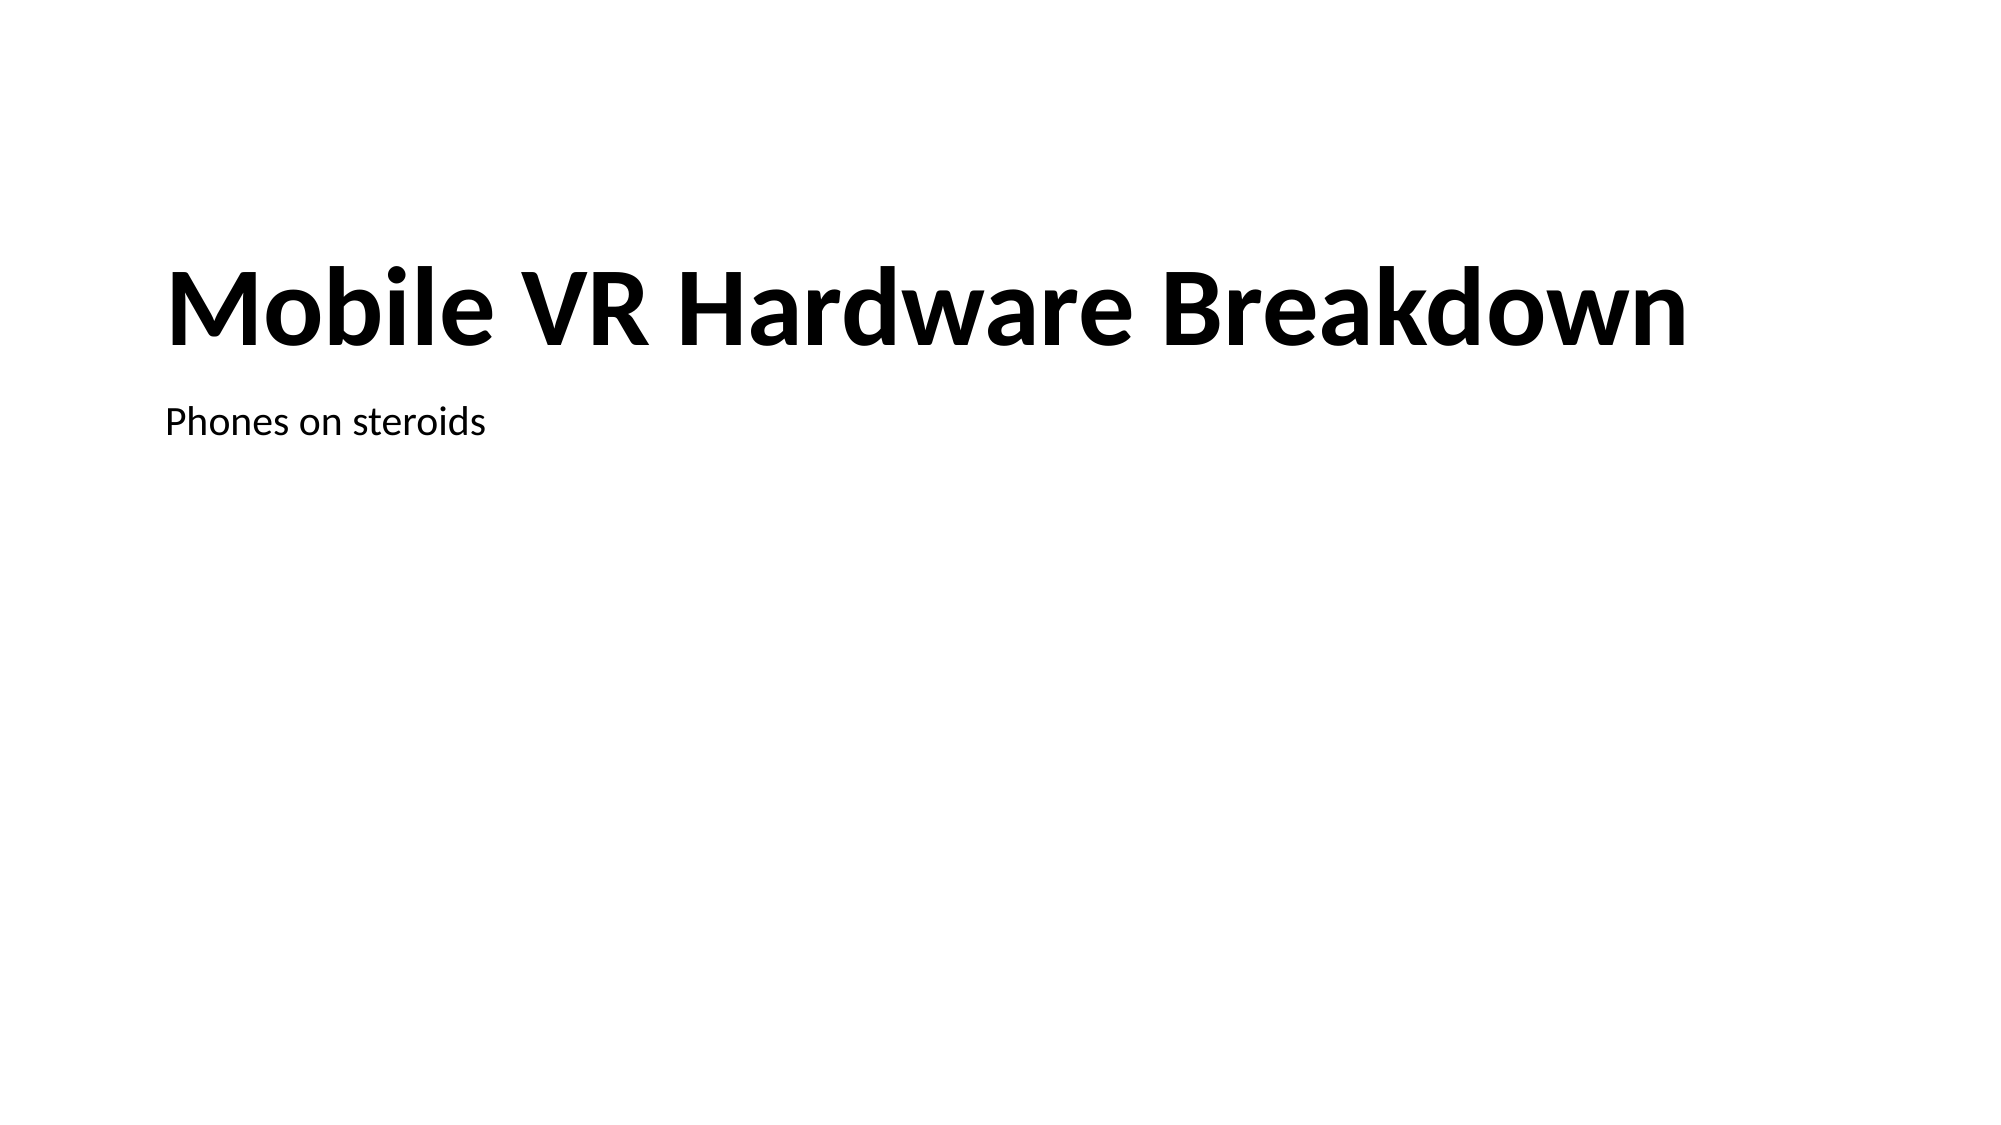

Mobile VR Hardware Breakdown
Phones on steroids